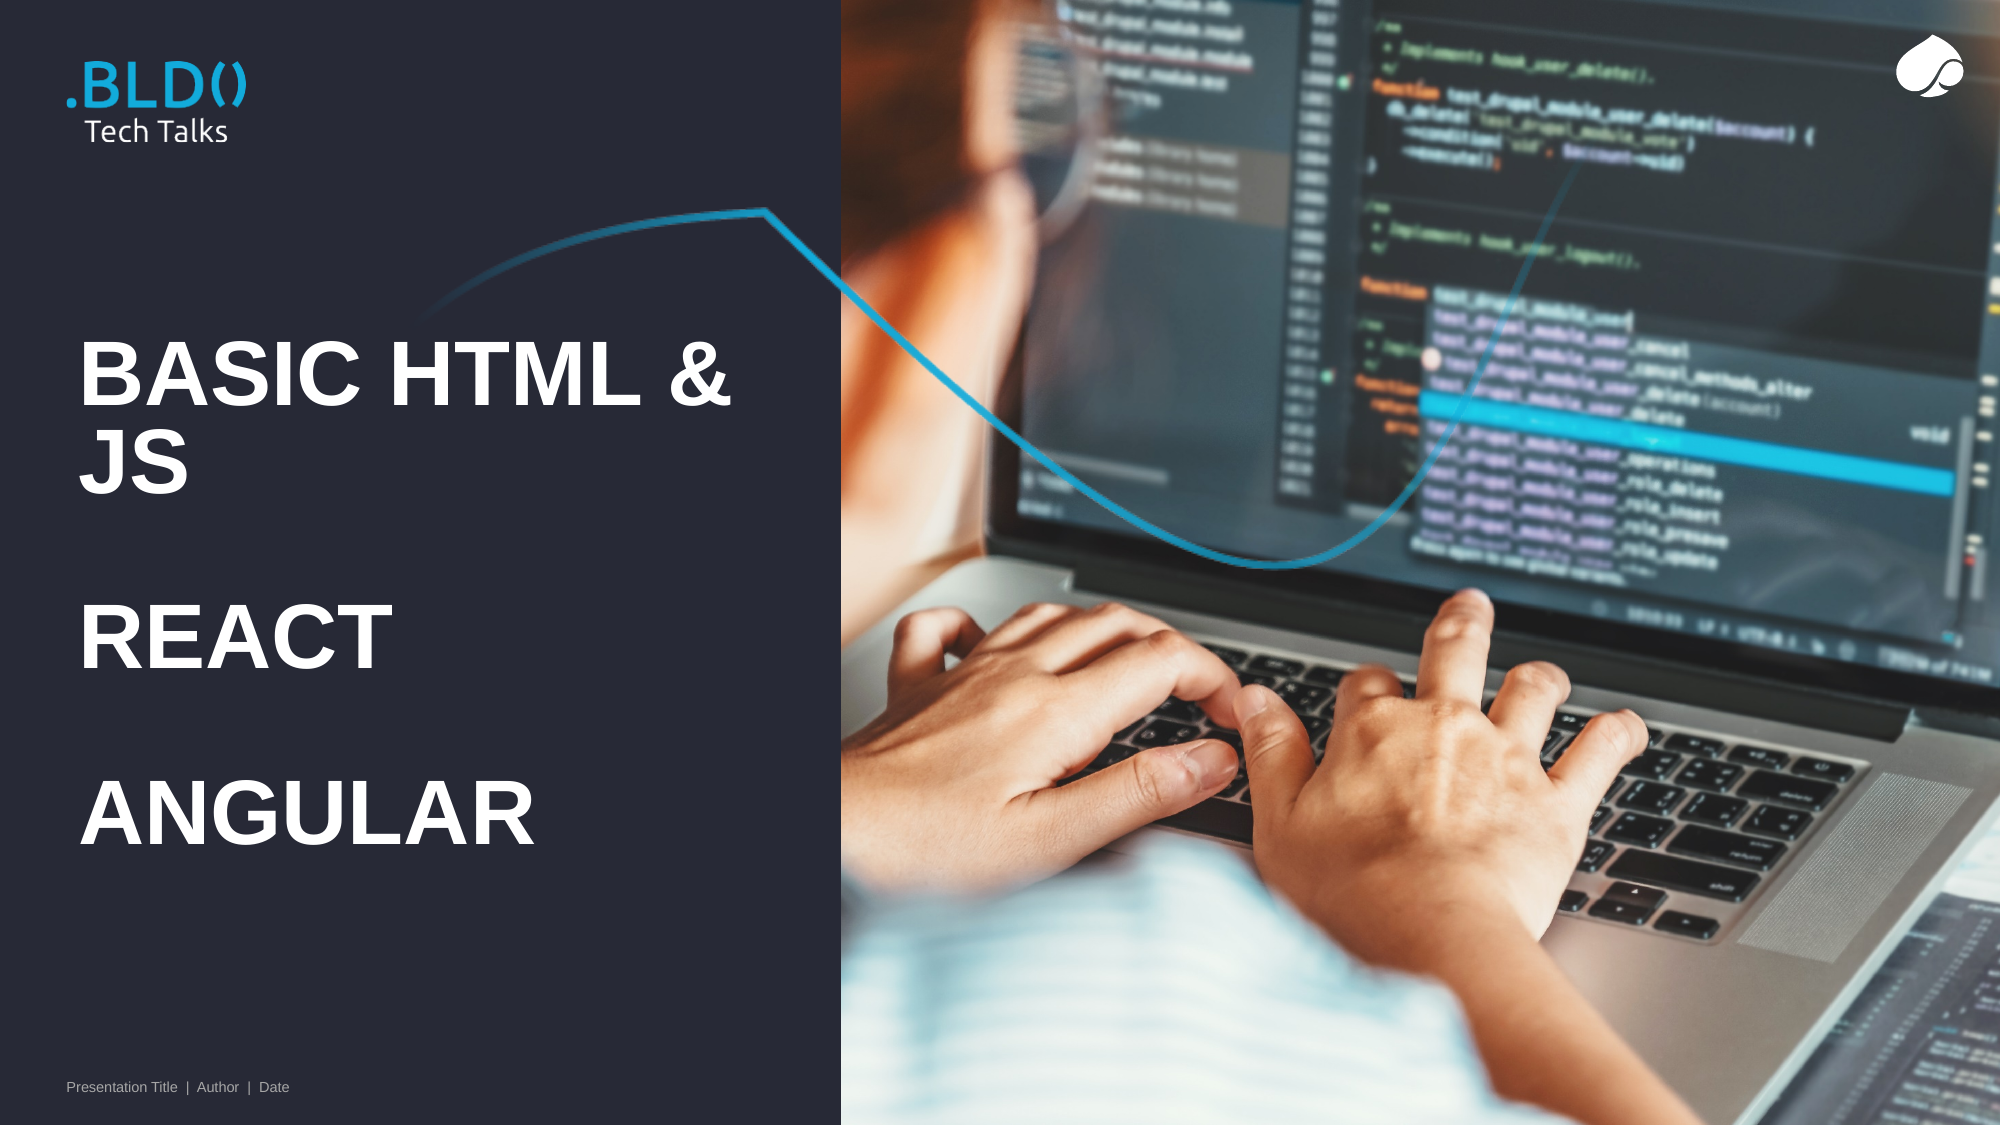

# Basic html & js react angular